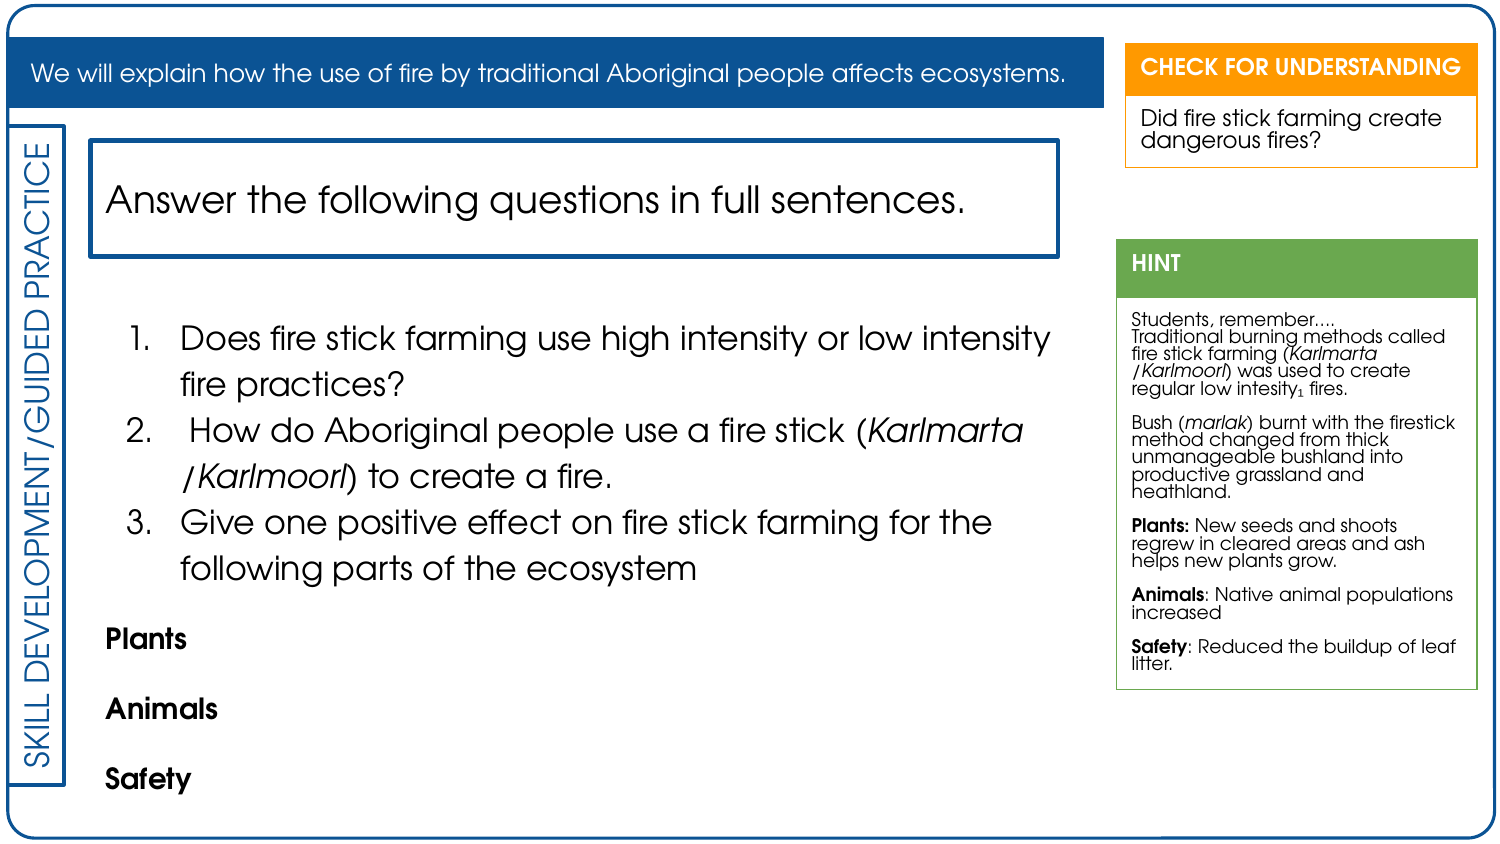

We will explain how the use of fire by traditional Aboriginal people affects ecosystems.
| CHECK FOR UNDERSTANDING |
| --- |
| Did fire stick farming create dangerous fires? |
Answer the following questions in full sentences.
| HINT |
| --- |
| Students, remember…. Traditional burning methods called fire stick farming (Karlmarta /Karlmoorl) was used to create regular low intesity₁ fires. Bush (marlak) burnt with the firestick method changed from thick unmanageable bushland into productive grassland and heathland. Plants: New seeds and shoots regrew in cleared areas and ash helps new plants grow. Animals: Native animal populations increased Safety: Reduced the buildup of leaf litter. |
Does fire stick farming use high intensity or low intensity fire practices?
 How do Aboriginal people use a fire stick (Karlmarta /Karlmoorl) to create a fire.
Give one positive effect on fire stick farming for the following parts of the ecosystem
Plants

Animals

Safety